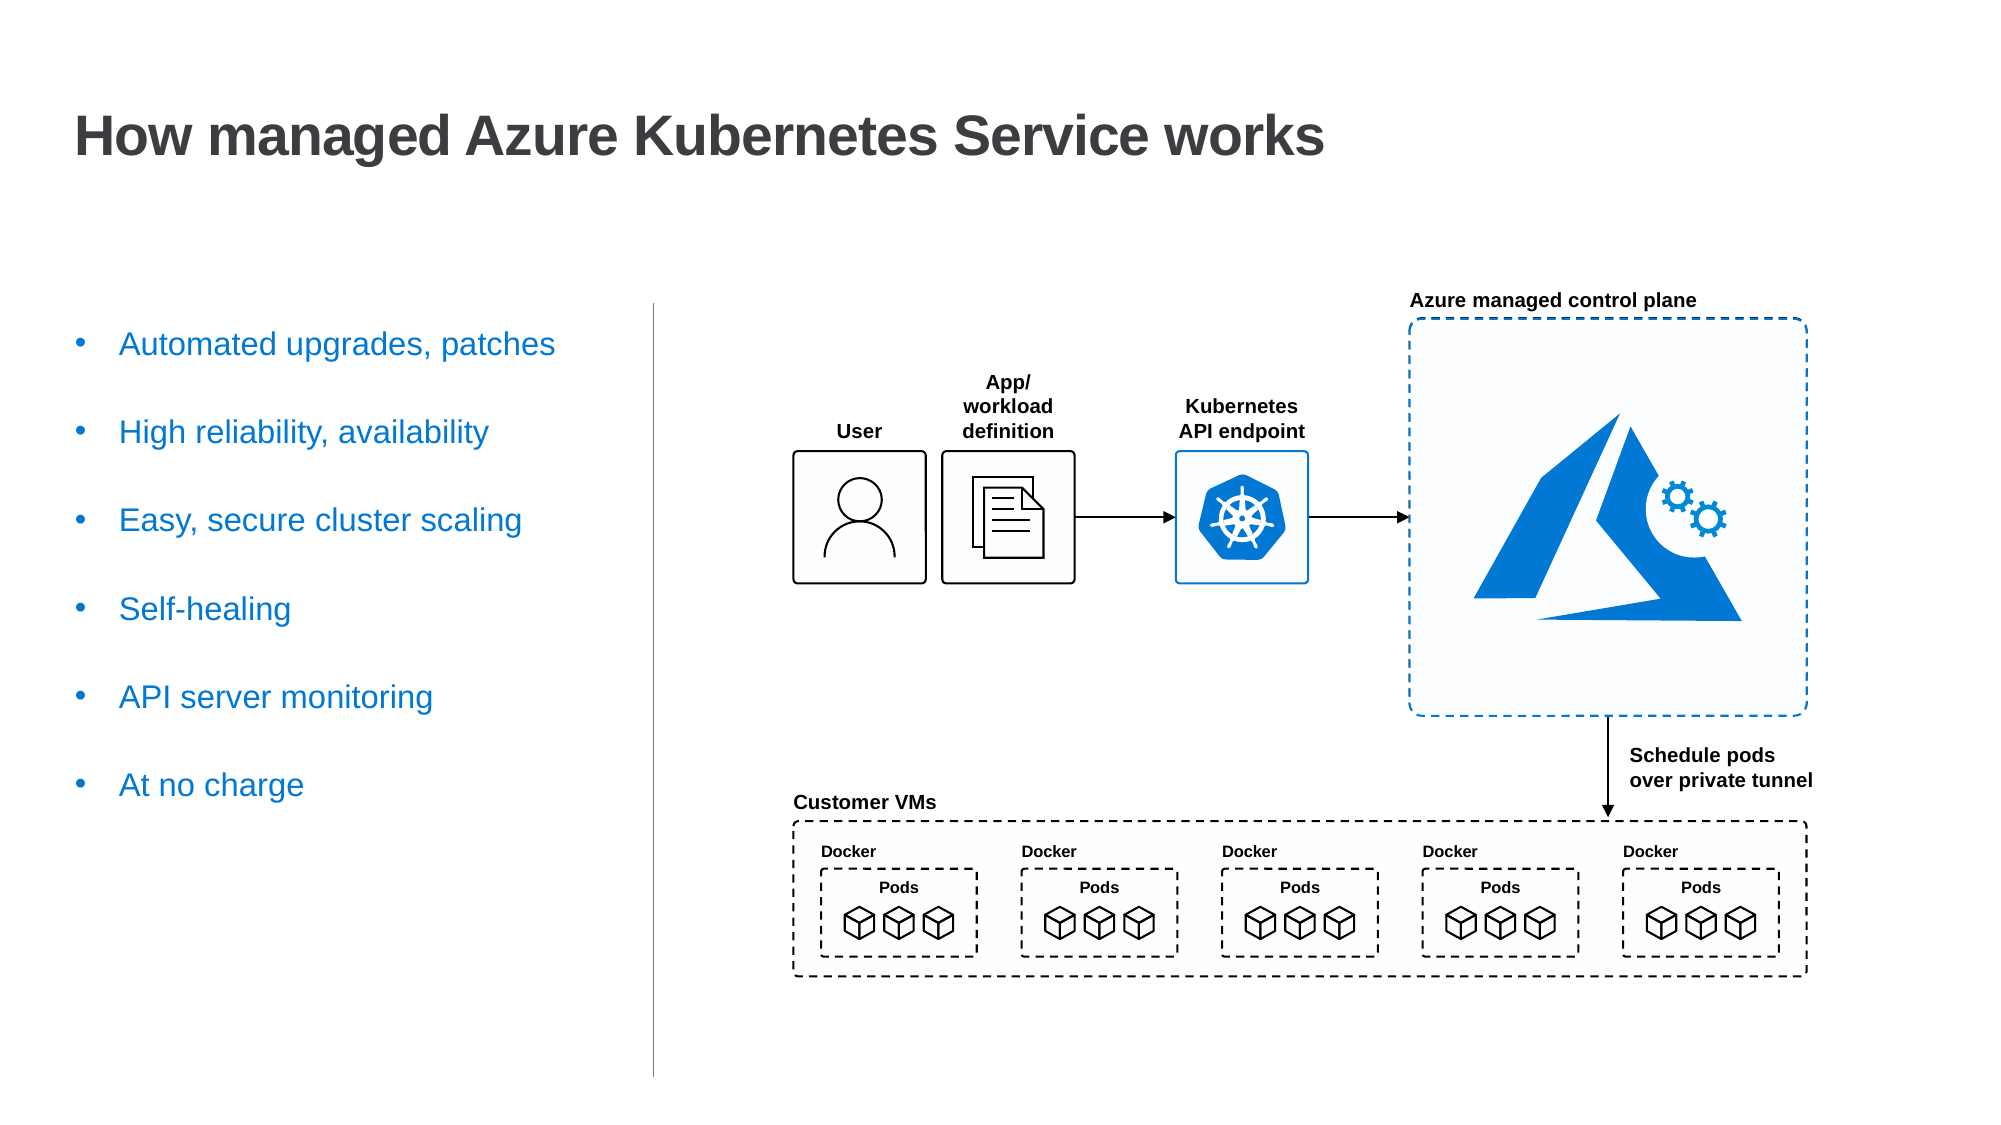

# How managed Azure Kubernetes Service works
Azure managed control plane

Self-managed master node(s)
etcd Store

API server

Controller Manager

Cloud Controller

Scheduler

Automated upgrades, patches
High reliability, availability
Easy, secure cluster scaling
Self-healing
API server monitoring
At no charge
App/ workload definition

Kubernetes API endpoint

User

Schedule pods over private tunnel
Customer VMs

Docker

Pods

Docker

Pods

Docker

Pods

Docker

Pods

Docker

Pods